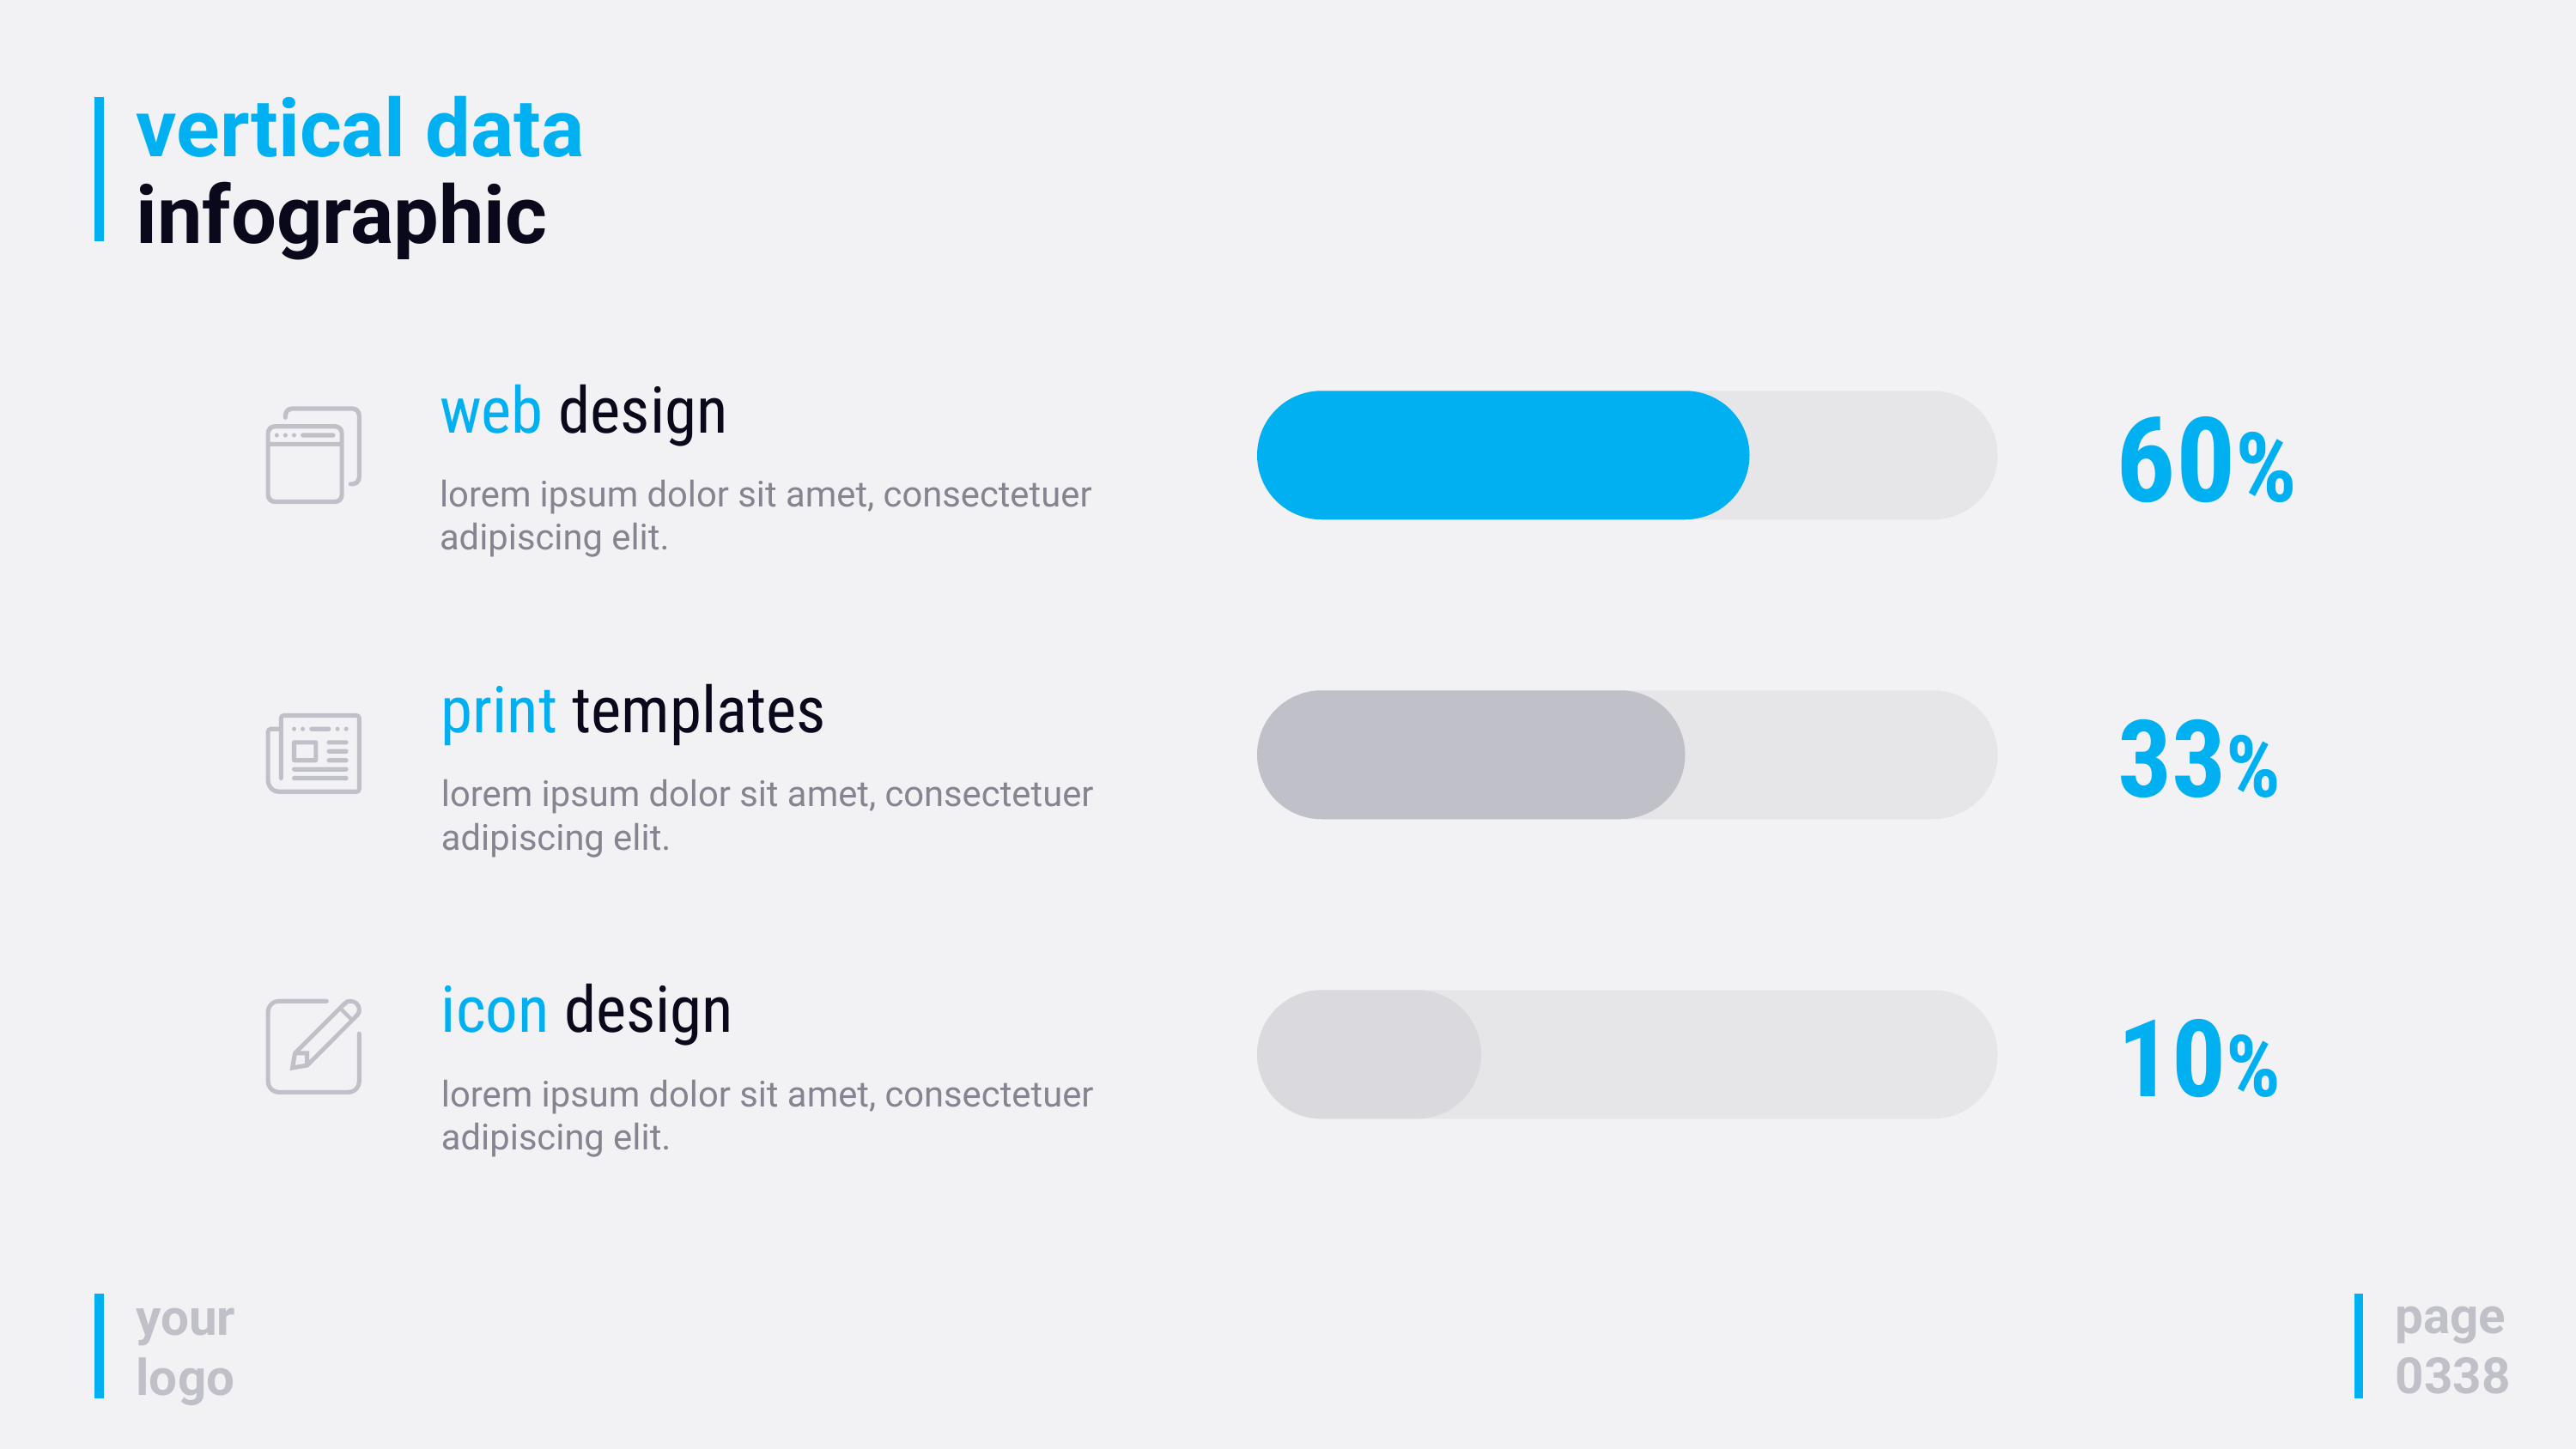

# vertical data infographic
web design
lorem ipsum dolor sit amet, consectetuer adipiscing elit.
60%

print templates
33%

lorem ipsum dolor sit amet, consectetuer adipiscing elit.
icon design
10%

lorem ipsum dolor sit amet, consectetuer adipiscing elit.
page
0338